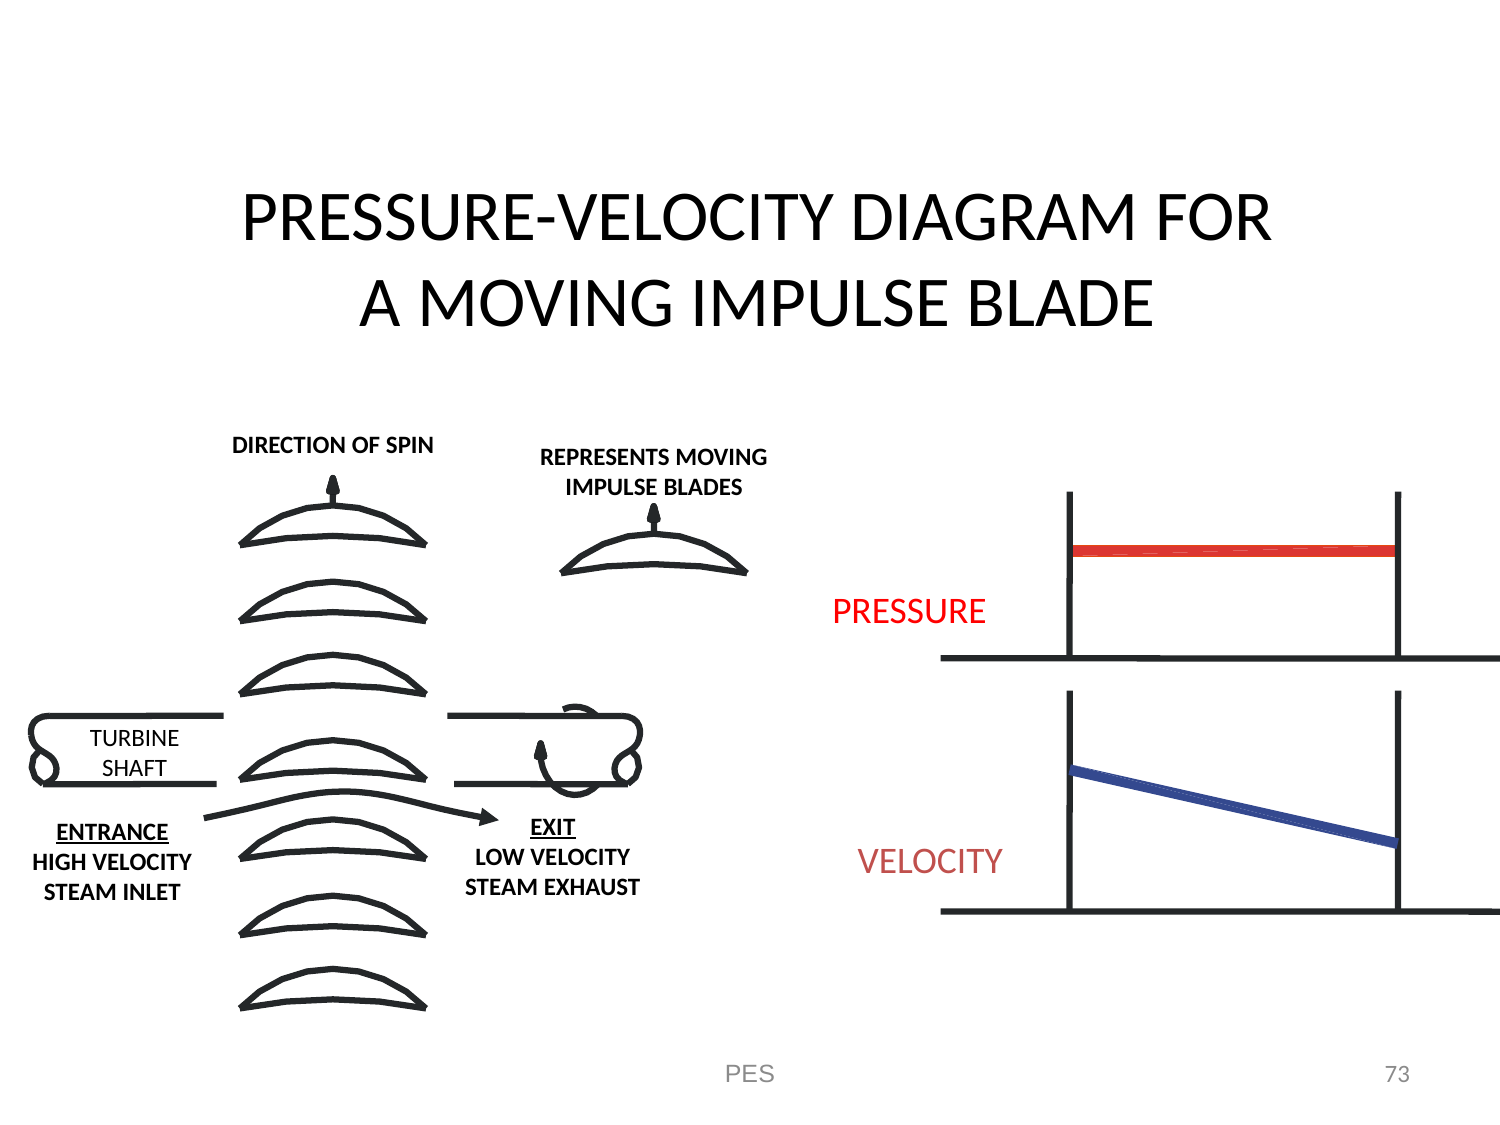

# PRESSURE-VELOCITY DIAGRAM FOR A MOVING IMPULSE BLADE
DIRECTION OF SPIN
REPRESENTS MOVING
IMPULSE BLADES

TURBINE
SHAFT

EXIT
LOW VELOCITY
STEAM EXHAUST
ENTRANCE
HIGH VELOCITY
STEAM INLET

PRESSURE

VELOCITY

PES
73